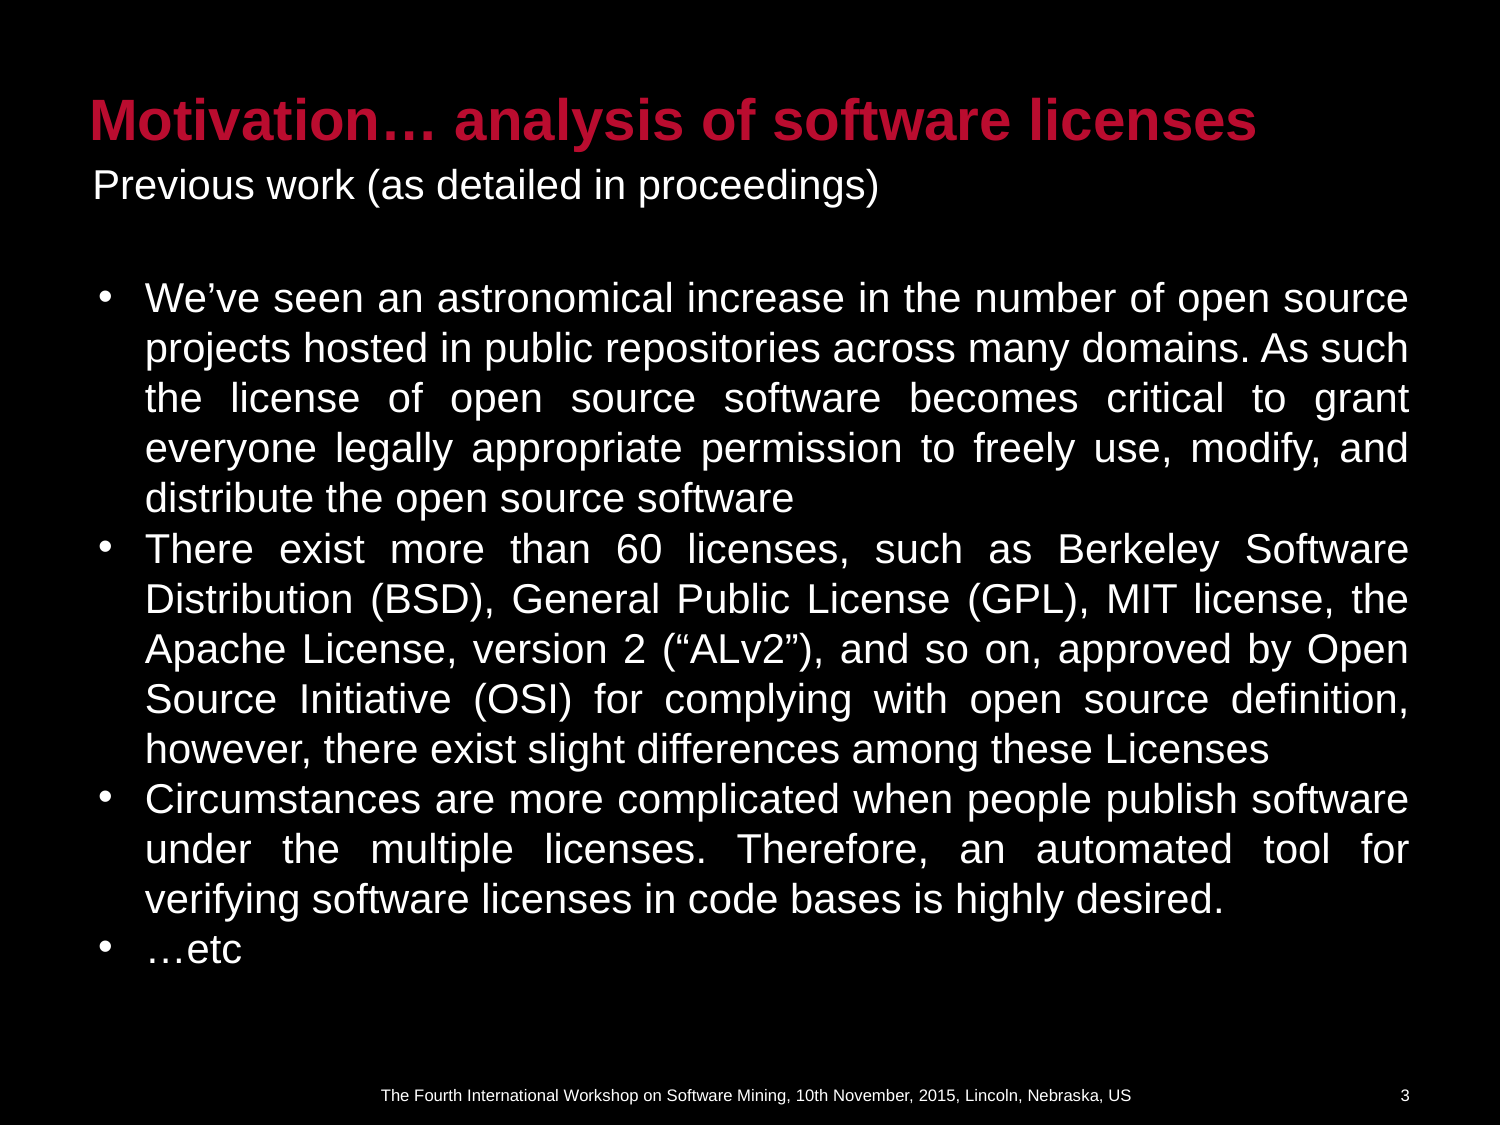

# Motivation… analysis of software licenses
Previous work (as detailed in proceedings)
We’ve seen an astronomical increase in the number of open source projects hosted in public repositories across many domains. As such the license of open source software becomes critical to grant everyone legally appropriate permission to freely use, modify, and distribute the open source software
There exist more than 60 licenses, such as Berkeley Software Distribution (BSD), General Public License (GPL), MIT license, the Apache License, version 2 (“ALv2”), and so on, approved by Open Source Initiative (OSI) for complying with open source definition, however, there exist slight differences among these Licenses
Circumstances are more complicated when people publish software under the multiple licenses. Therefore, an automated tool for verifying software licenses in code bases is highly desired.
…etc
The Fourth International Workshop on Software Mining, 10th November, 2015, Lincoln, Nebraska, US
3